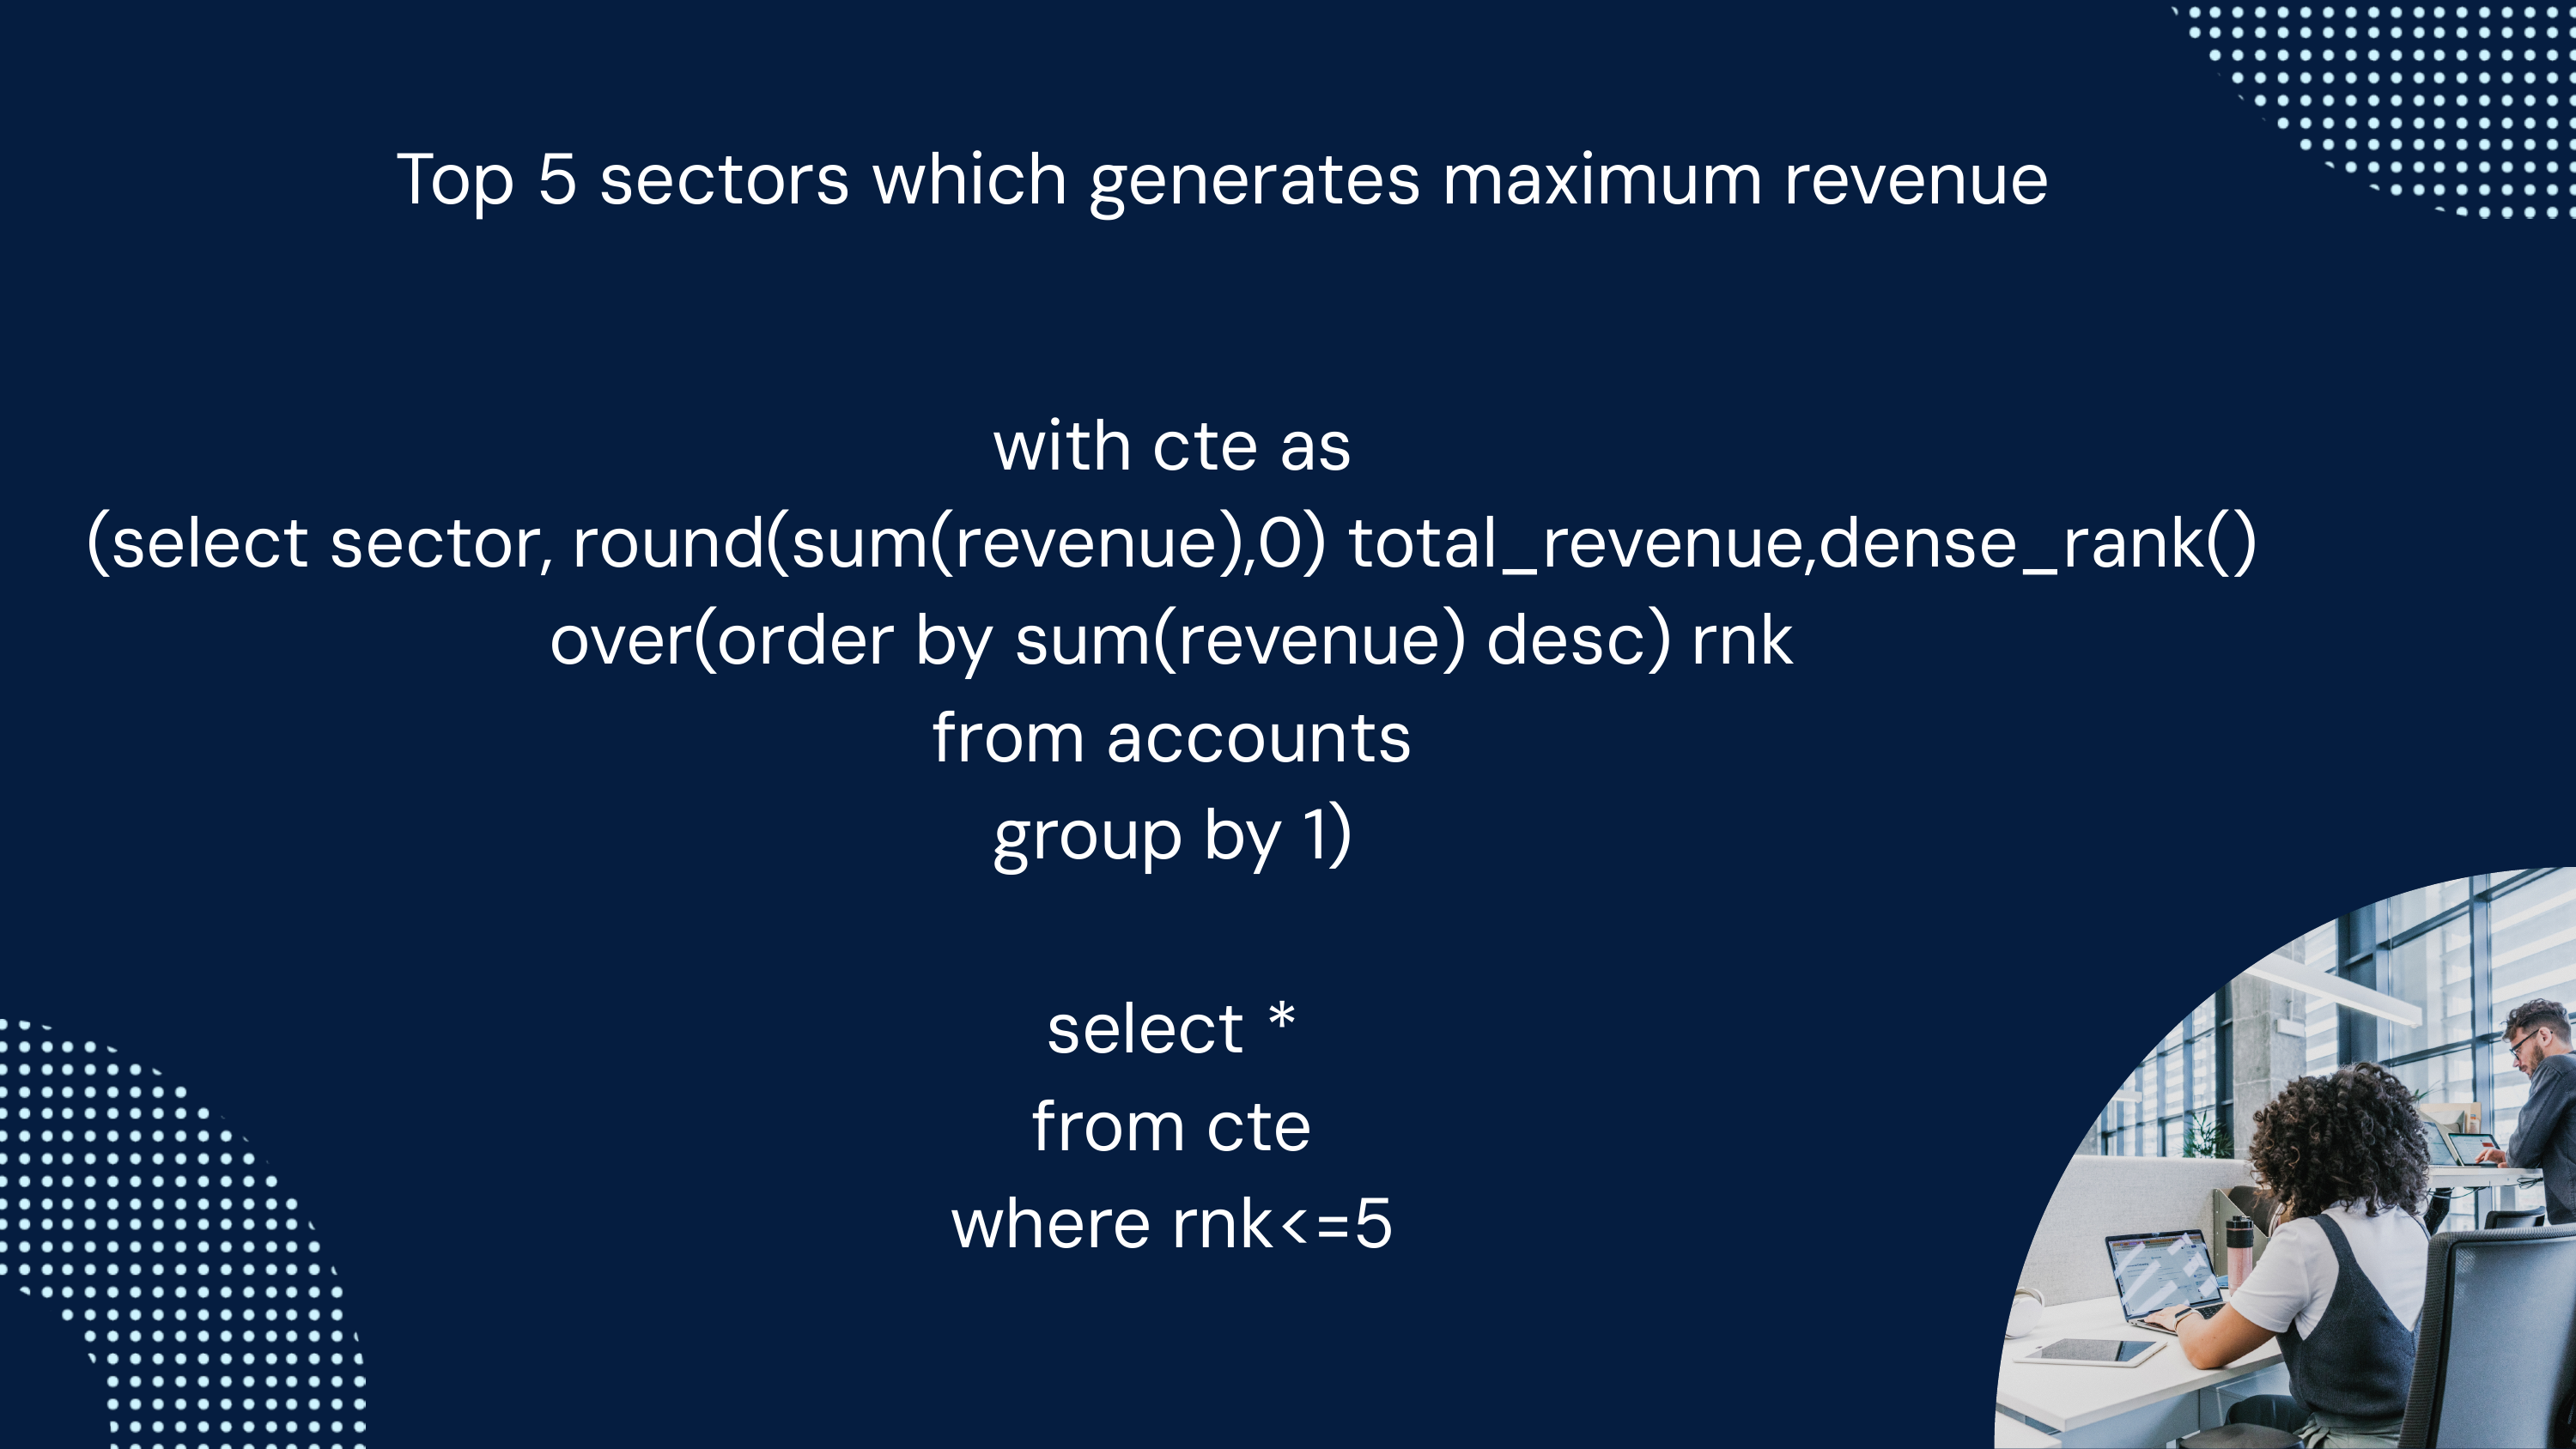

Top 5 sectors which generates maximum revenue
with cte as
(select sector, round(sum(revenue),0) total_revenue,dense_rank() over(order by sum(revenue) desc) rnk
from accounts
group by 1)

select *
from cte
where rnk<=5